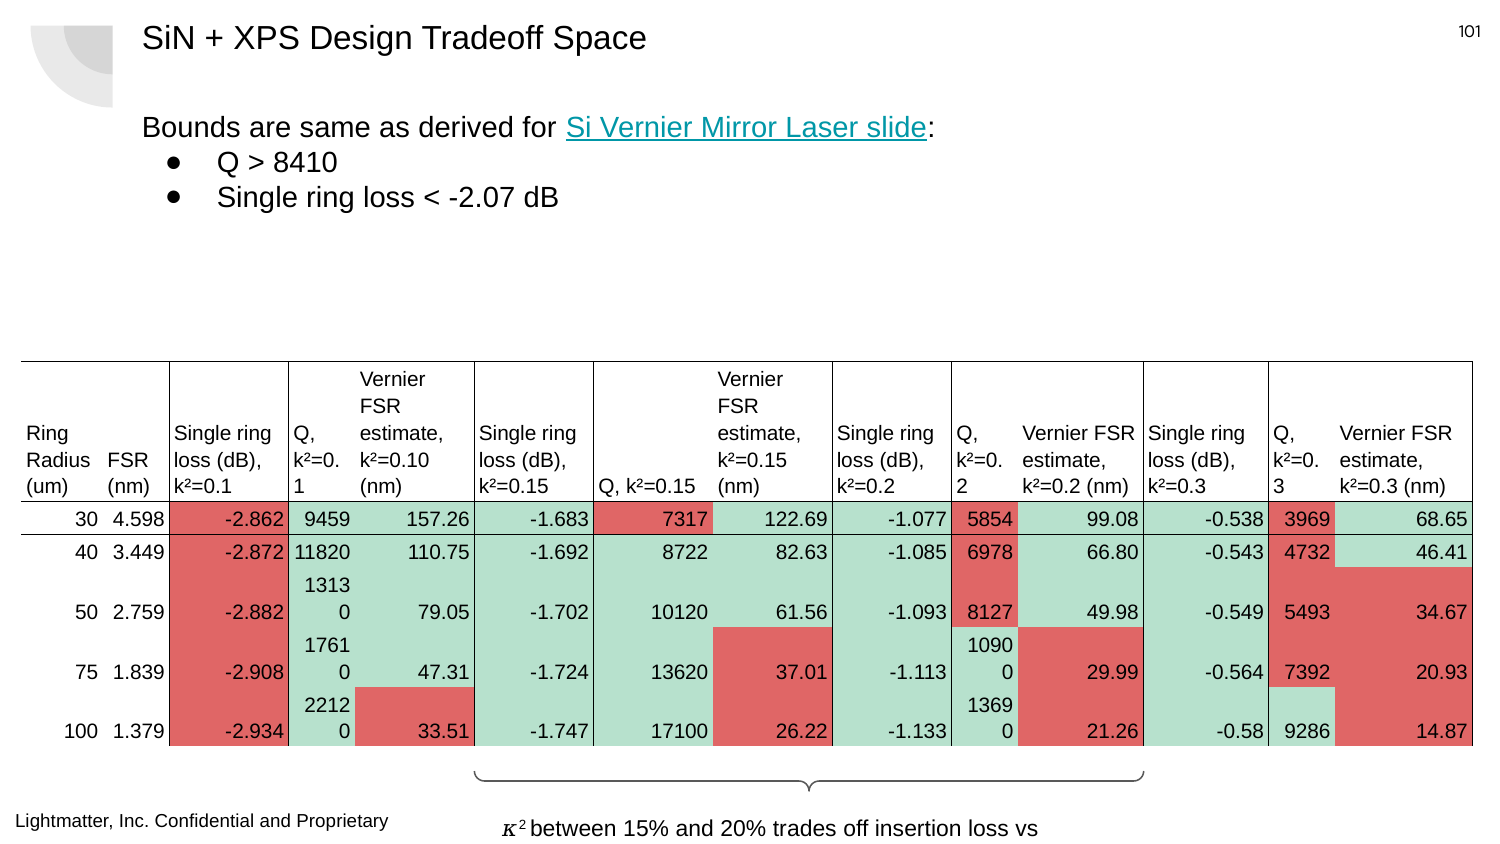

# SiN + XPS Design Tradeoff Space
Bounds are same as derived for Si Vernier Mirror Laser slide:
Q > 8410
Single ring loss < -2.07 dB
| Ring Radius (um) | FSR (nm) | Single ring loss (dB), k²=0.1 | Q, k²=0.1 | Vernier FSR estimate, k²=0.10 (nm) | Single ring loss (dB), k²=0.15 | Q, k²=0.15 | Vernier FSR estimate, k²=0.15 (nm) | Single ring loss (dB), k²=0.2 | Q, k²=0.2 | Vernier FSR estimate, k²=0.2 (nm) | Single ring loss (dB), k²=0.3 | Q, k²=0.3 | Vernier FSR estimate, k²=0.3 (nm) |
| --- | --- | --- | --- | --- | --- | --- | --- | --- | --- | --- | --- | --- | --- |
| 30 | 4.598 | -2.862 | 9459 | 157.26 | -1.683 | 7317 | 122.69 | -1.077 | 5854 | 99.08 | -0.538 | 3969 | 68.65 |
| 40 | 3.449 | -2.872 | 11820 | 110.75 | -1.692 | 8722 | 82.63 | -1.085 | 6978 | 66.80 | -0.543 | 4732 | 46.41 |
| 50 | 2.759 | -2.882 | 13130 | 79.05 | -1.702 | 10120 | 61.56 | -1.093 | 8127 | 49.98 | -0.549 | 5493 | 34.67 |
| 75 | 1.839 | -2.908 | 17610 | 47.31 | -1.724 | 13620 | 37.01 | -1.113 | 10900 | 29.99 | -0.564 | 7392 | 20.93 |
| 100 | 1.379 | -2.934 | 22120 | 33.51 | -1.747 | 17100 | 26.22 | -1.133 | 13690 | 21.26 | -0.58 | 9286 | 14.87 |

𝜅2 between 15% and 20% trades off insertion loss vs filtering.